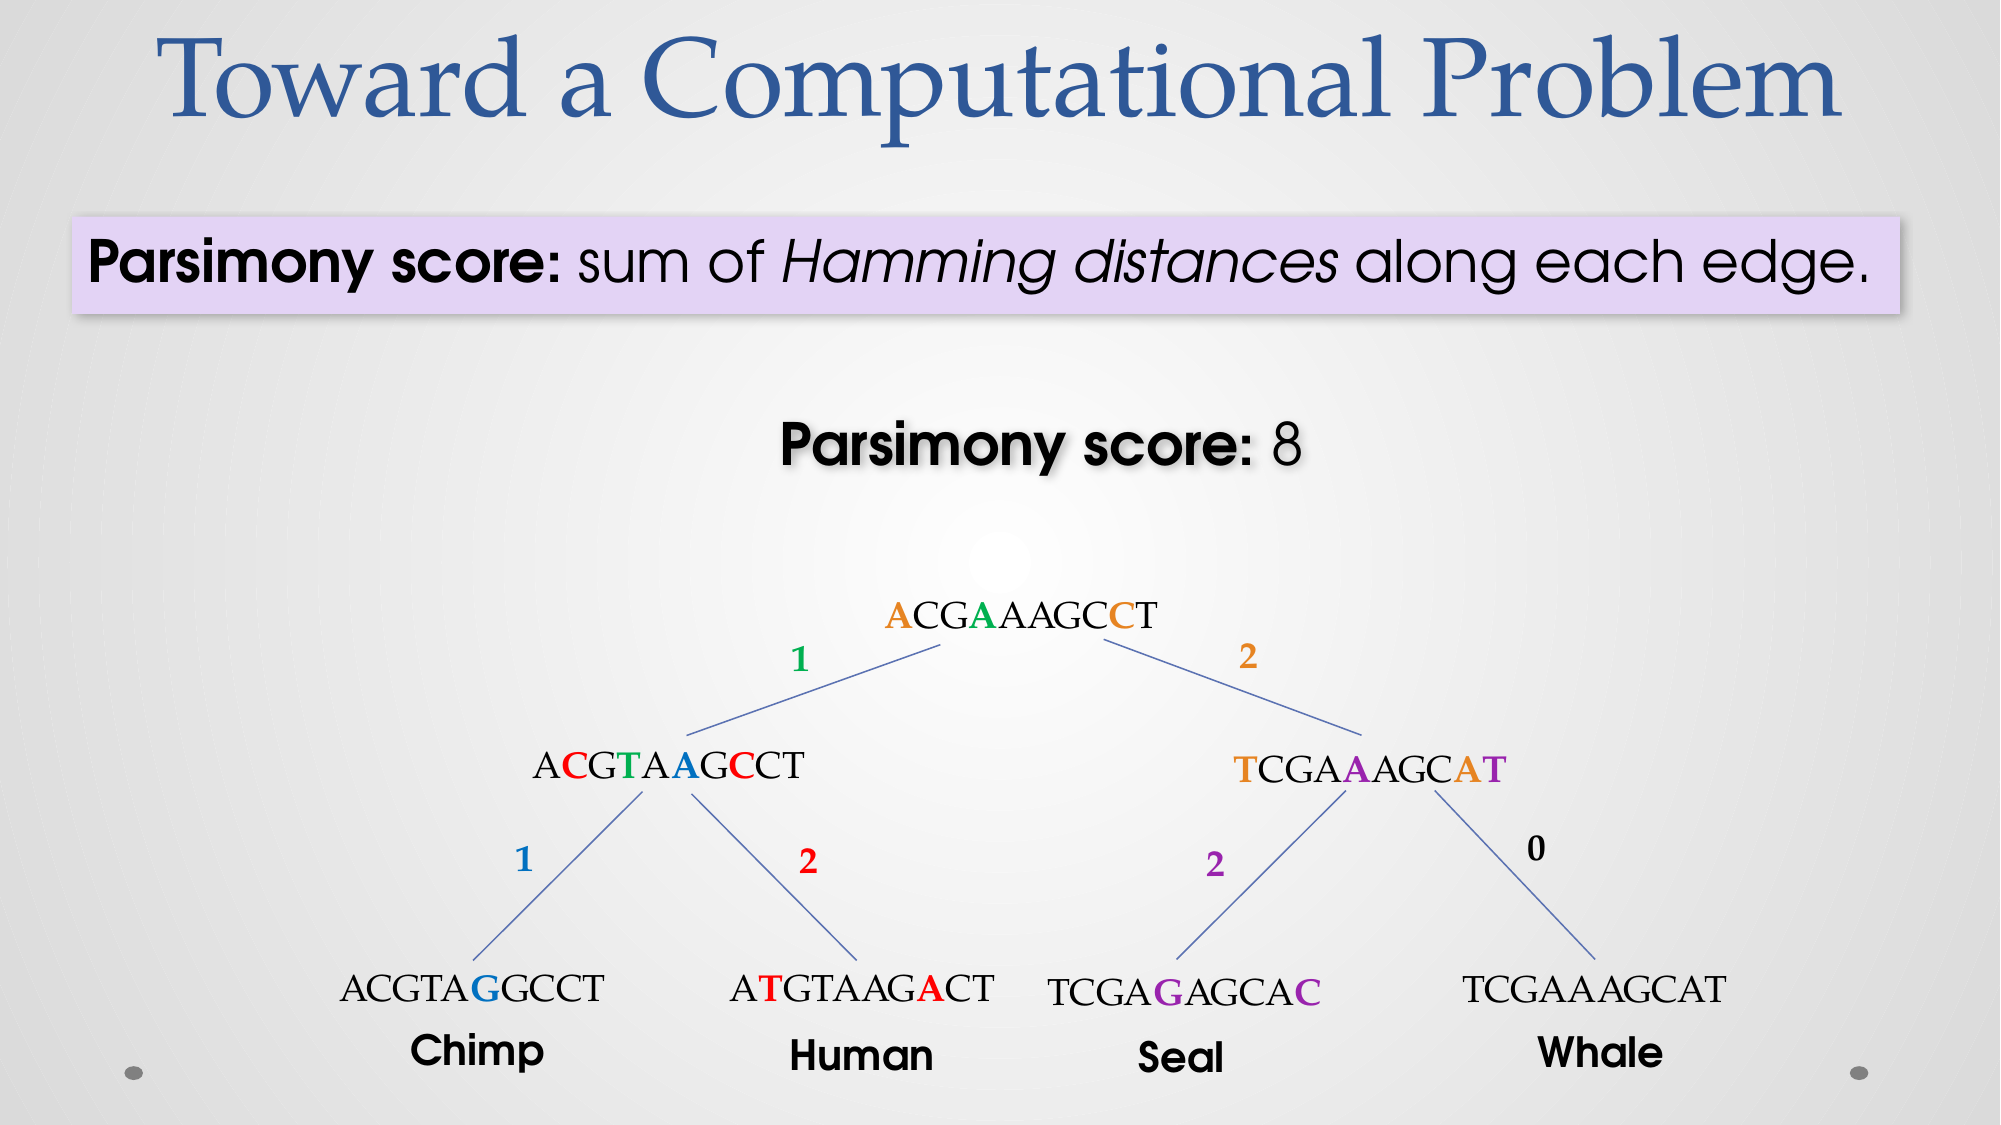

# Toward a Computational Problem
Parsimony score: sum of Hamming distances along each edge.

Parsimony score: 8

ACGAAAGCCT
2
1
ACGTAAGCCT
TCGAAAGCAT
0
1
2
2
ACGTAGGCCT
ATGTAAGACT
TCGAAAGCAT
TCGAGAGCAC
Chimp
Whale
Human
Seal